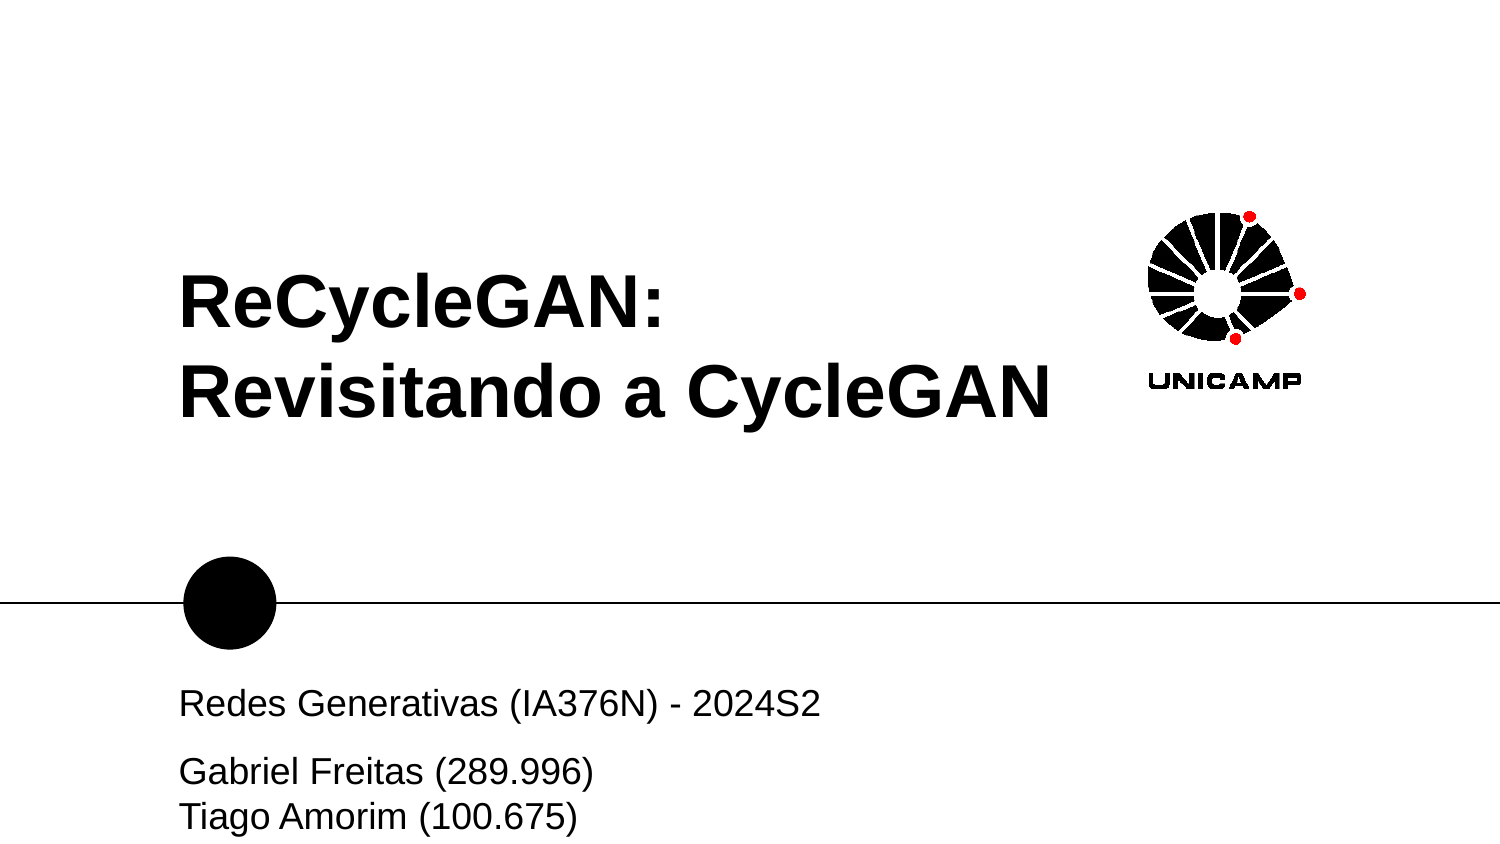

# ReCycleGAN: Revisitando a CycleGAN

Redes Generativas (IA376N) - 2024S2
Gabriel Freitas (289.996)
Tiago Amorim (100.675)